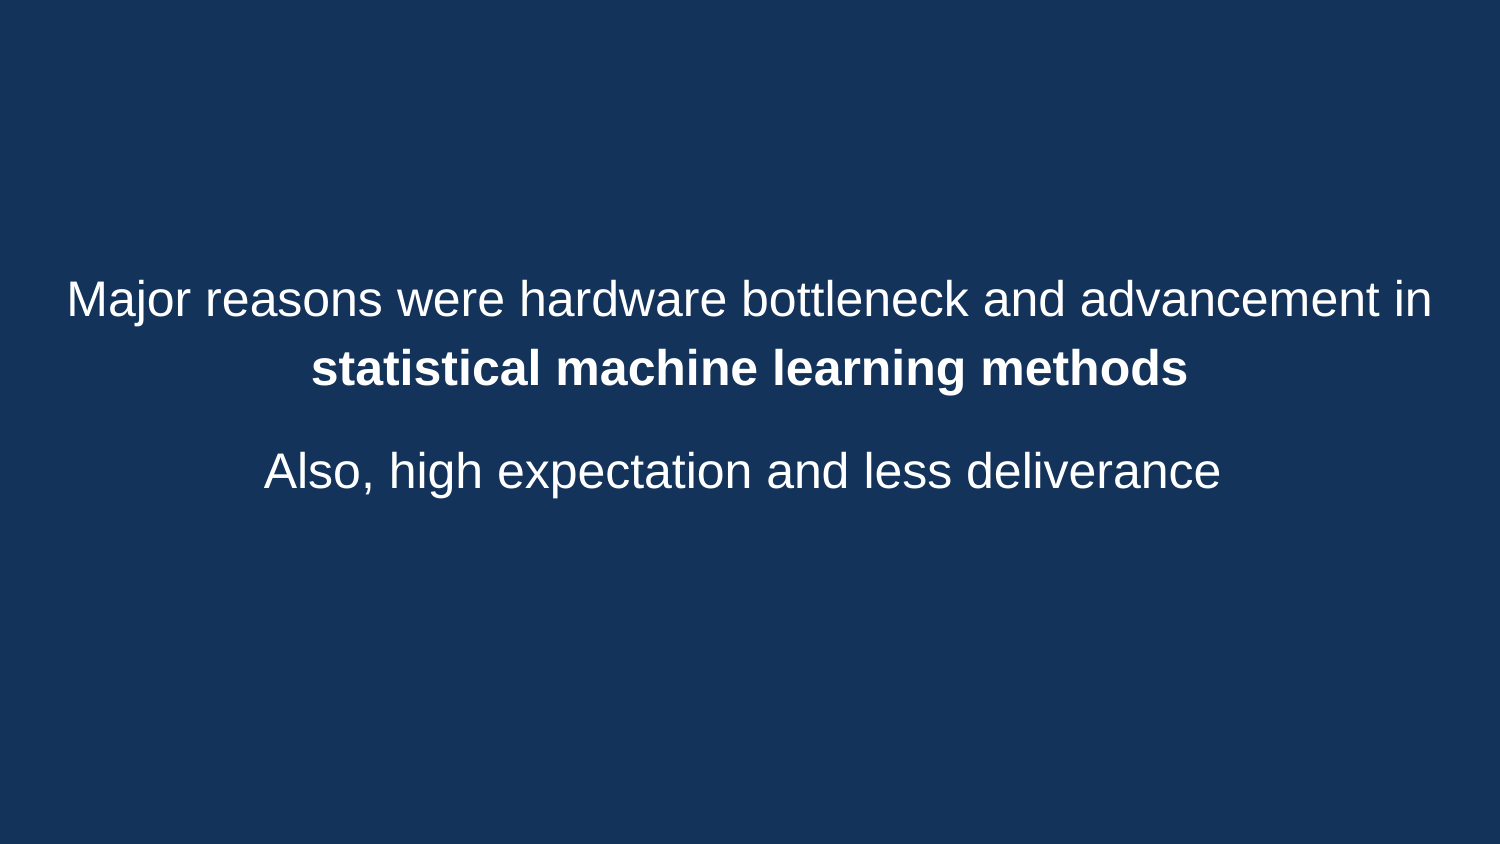

Major reasons were hardware bottleneck and advancement in statistical machine learning methods
Also, high expectation and less deliverance